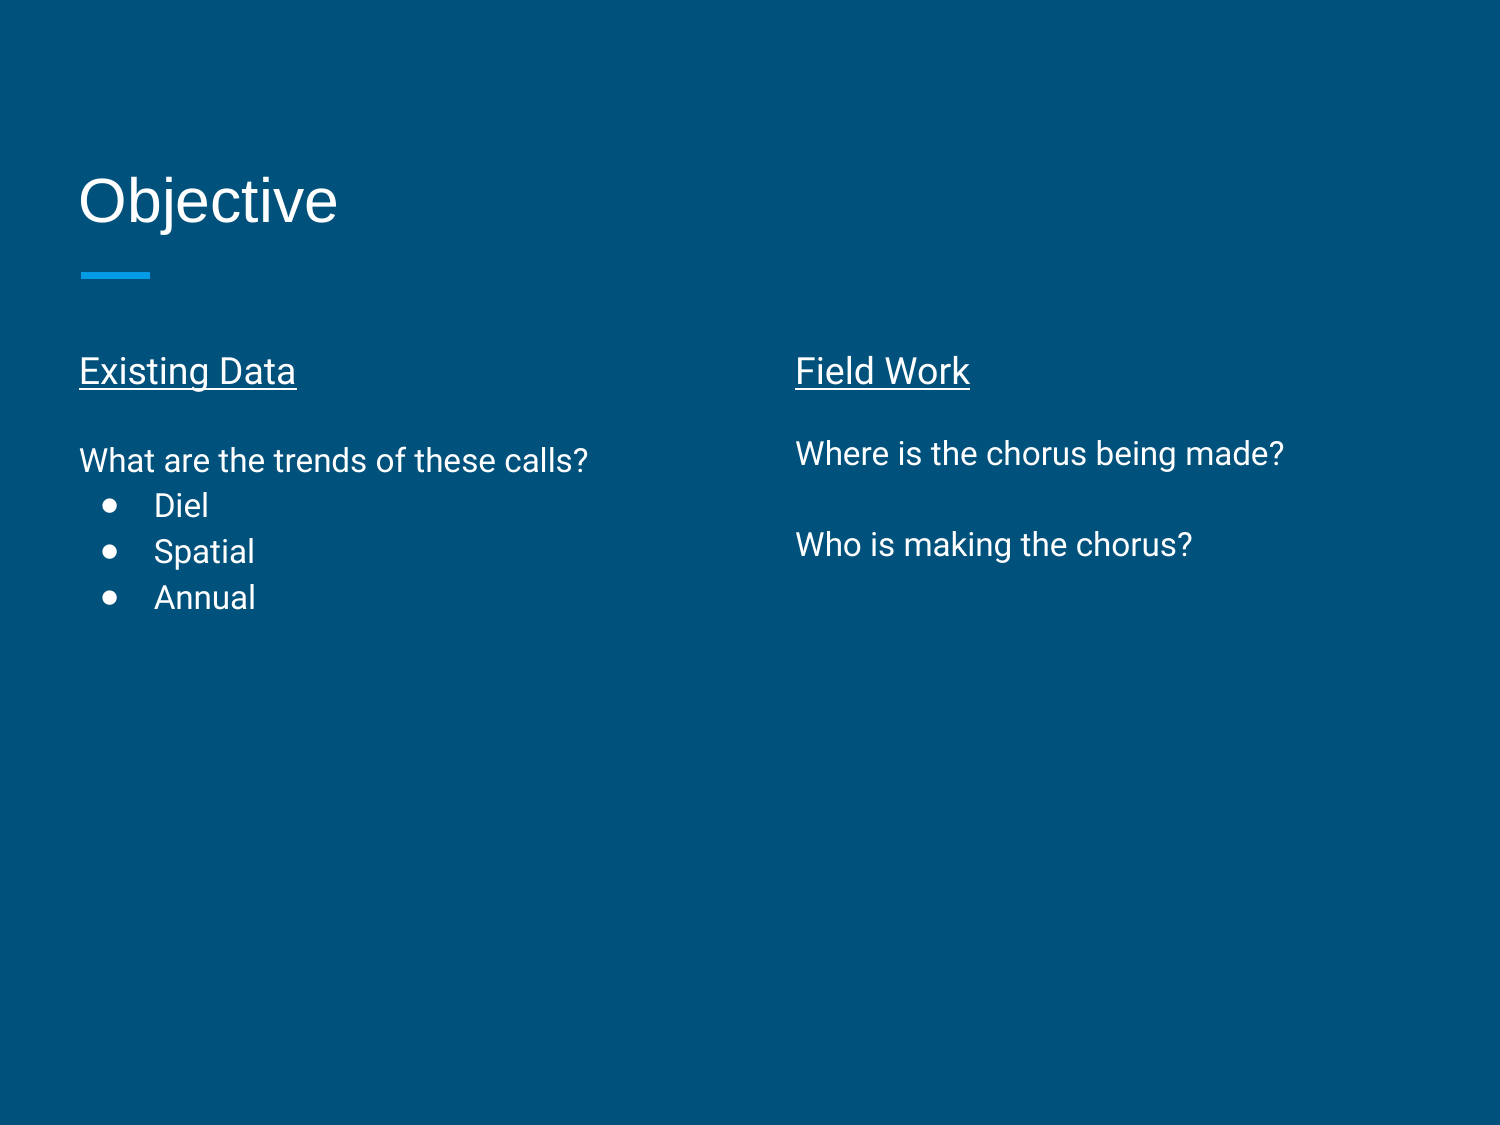

# Objective
Existing Data

What are the trends of these calls?
Diel
Spatial
Annual

Field Work
Where is the chorus being made?
Who is making the chorus?